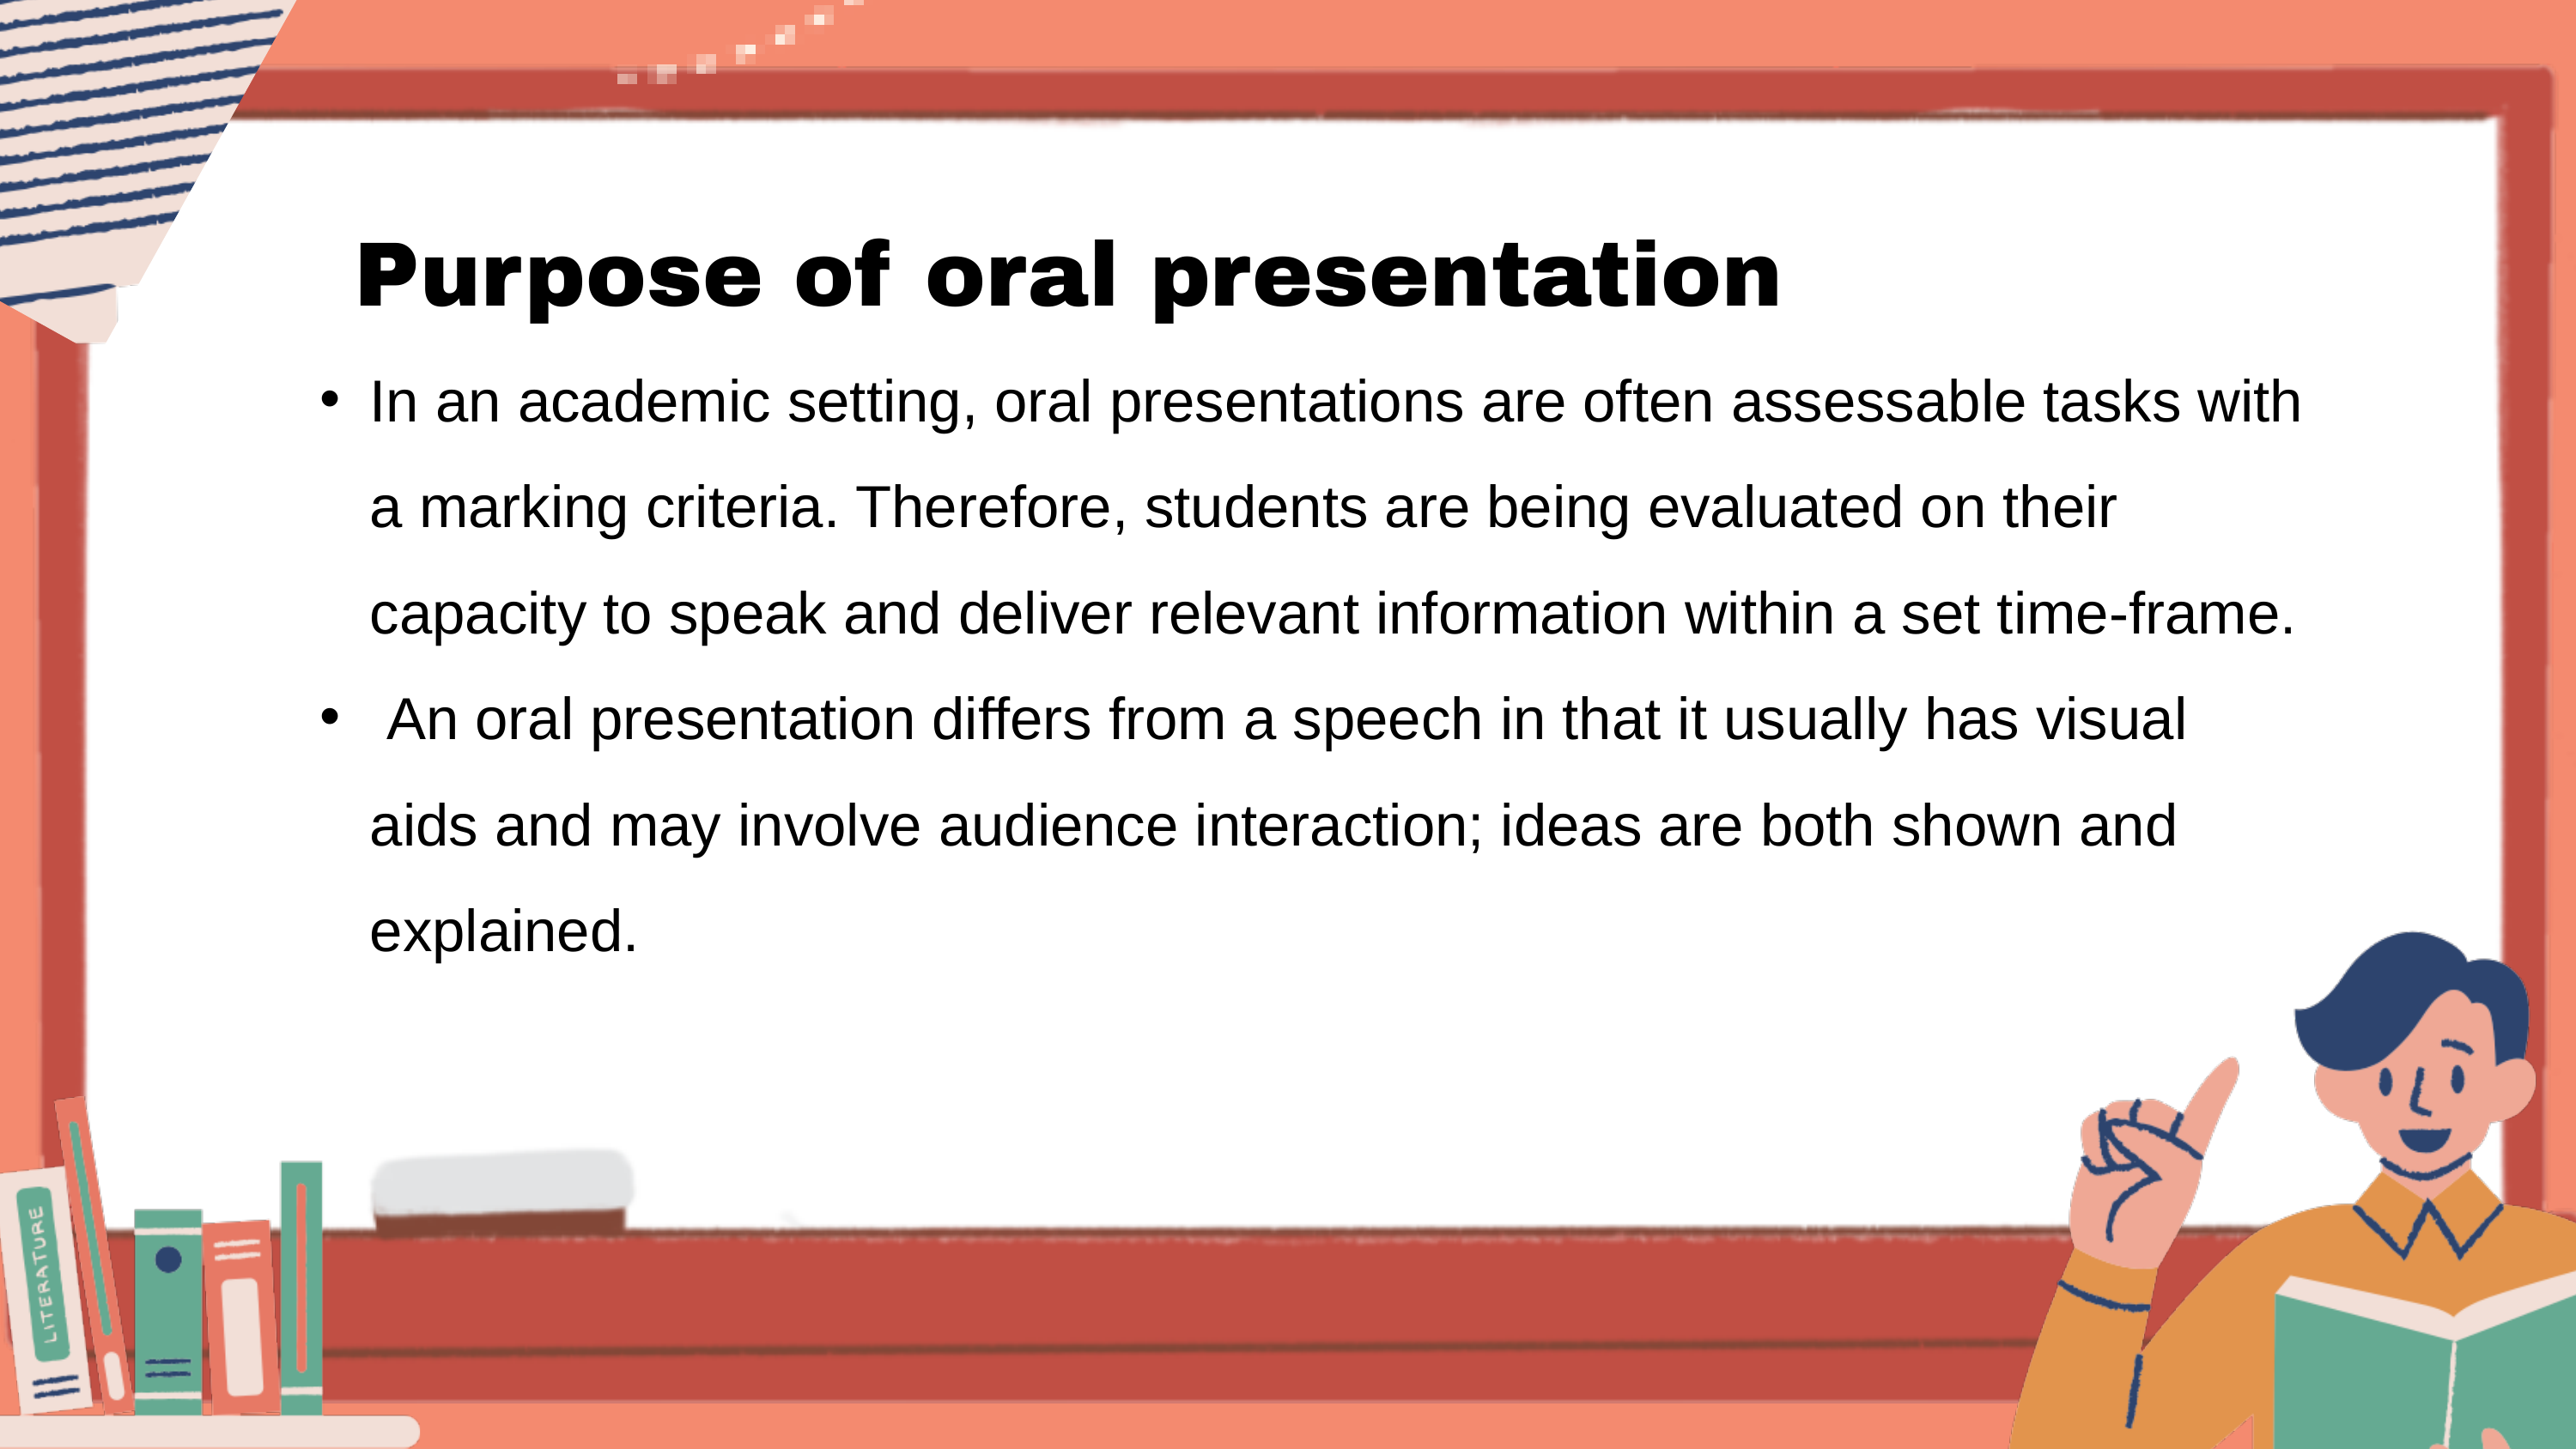

Purpose of oral presentation
In an academic setting, oral presentations are often assessable tasks with a marking criteria. Therefore, students are being evaluated on their capacity to speak and deliver relevant information within a set time-frame.
 An oral presentation differs from a speech in that it usually has visual aids and may involve audience interaction; ideas are both shown and explained.